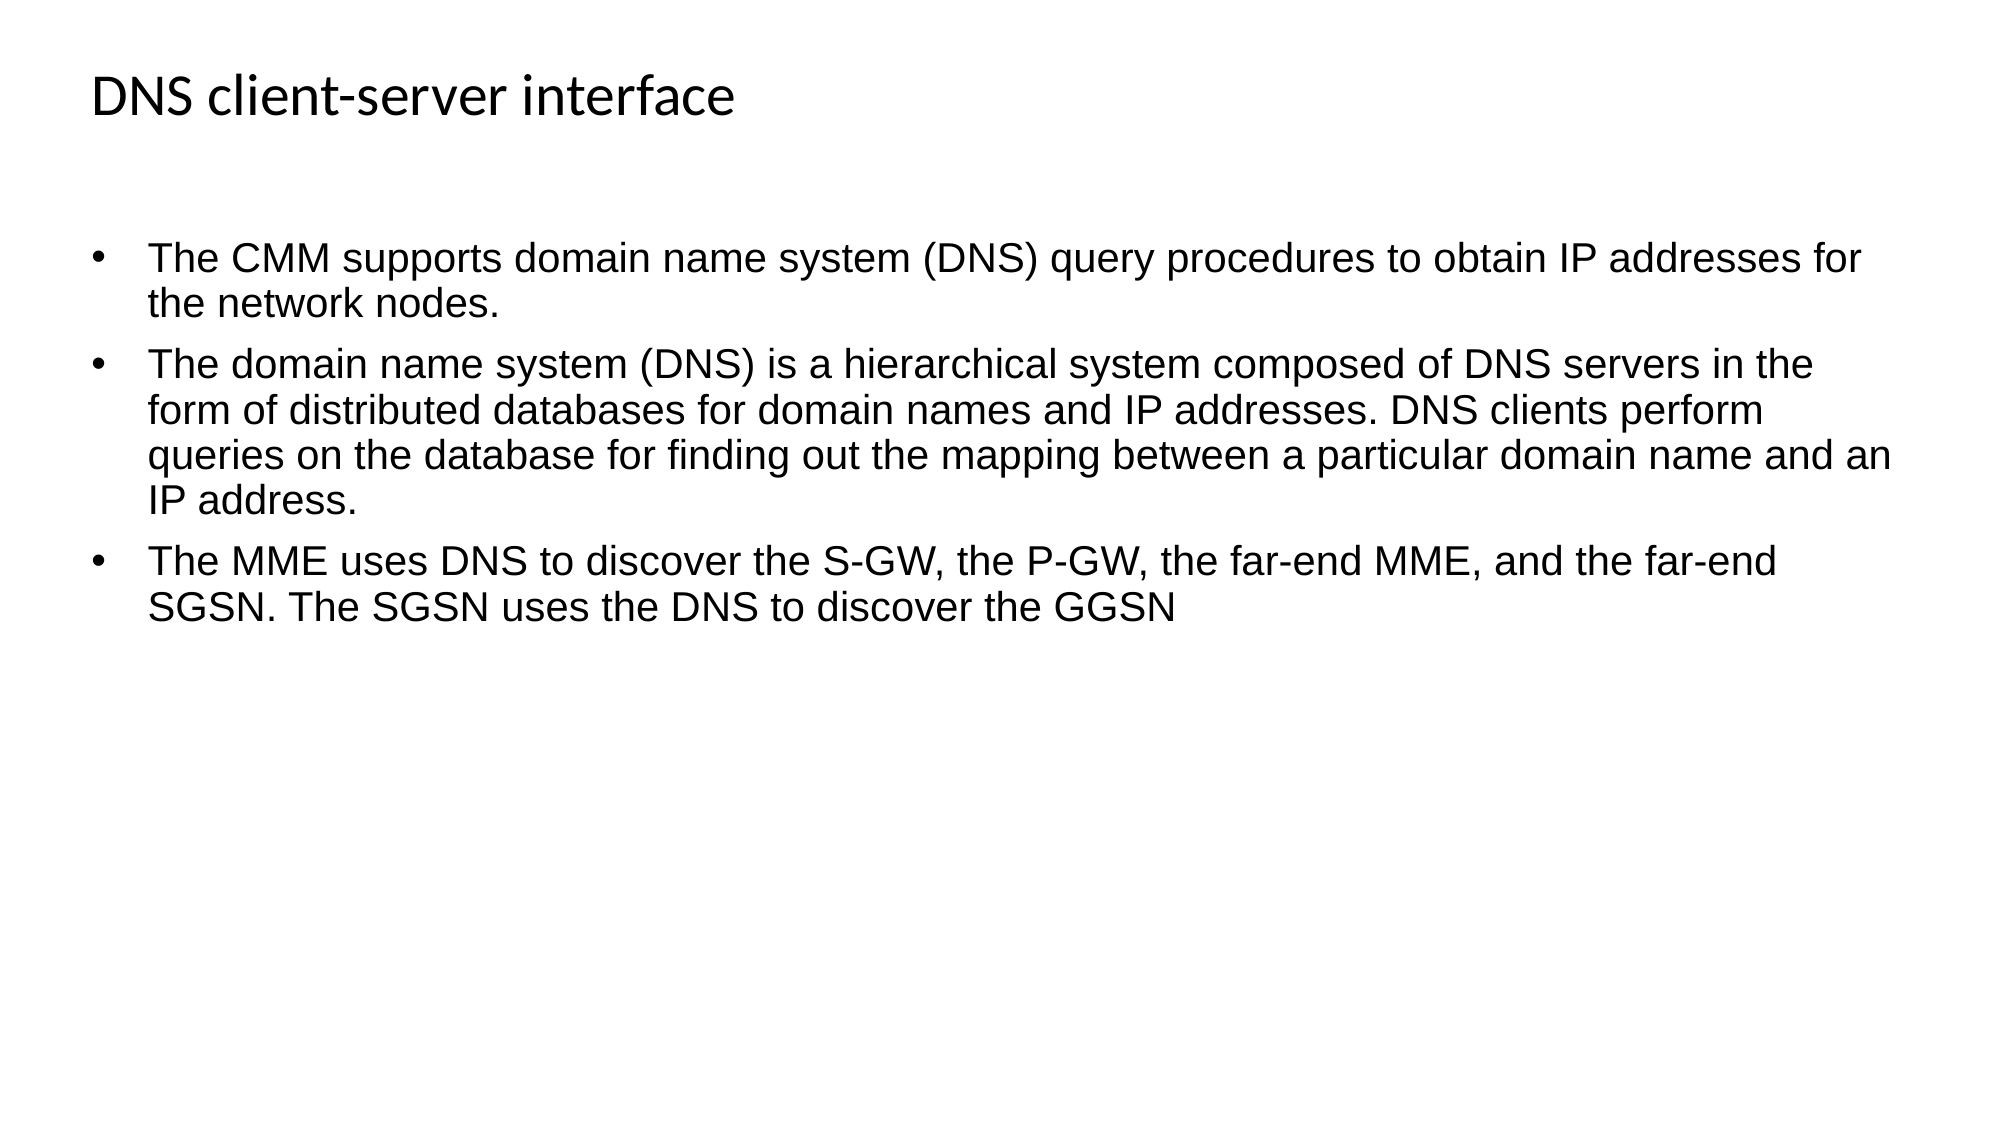

Slide excluded from Table of Contents
# DNS client-server interface
The CMM supports domain name system (DNS) query procedures to obtain IP addresses for the network nodes.
The domain name system (DNS) is a hierarchical system composed of DNS servers in the form of distributed databases for domain names and IP addresses. DNS clients perform queries on the database for finding out the mapping between a particular domain name and an IP address.
The MME uses DNS to discover the S-GW, the P-GW, the far-end MME, and the far-end SGSN. The SGSN uses the DNS to discover the GGSN